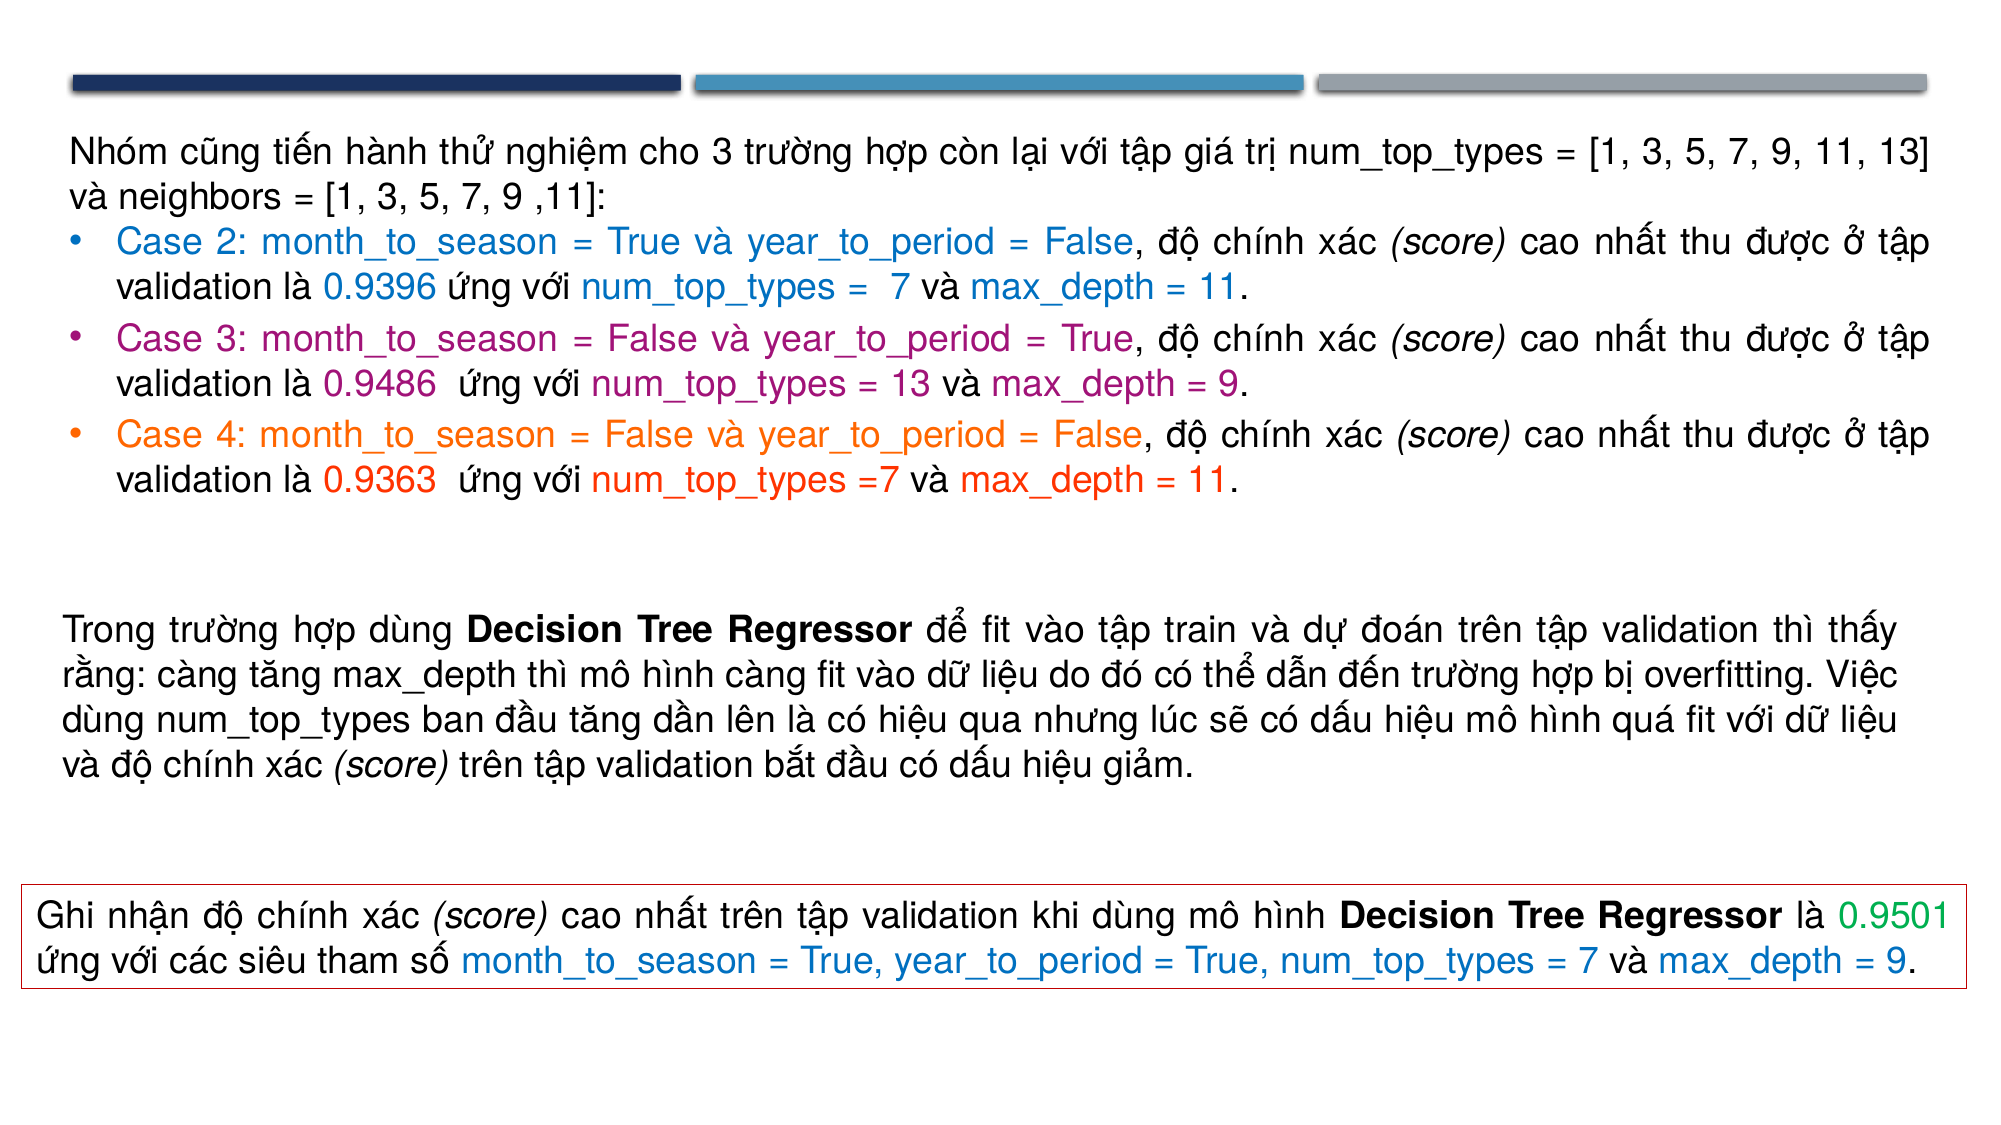

Nhóm cũng tiến hành thử nghiệm cho 3 trường hợp còn lại với tập giá trị num_top_types = [1, 3, 5, 7, 9, 11, 13] và neighbors = [1, 3, 5, 7, 9 ,11]:
Case 2: month_to_season = True và year_to_period = False, độ chính xác (score) cao nhất thu được ở tập validation là 0.9396 ứng với num_top_types =  7 và max_depth = 11.
Case 3: month_to_season = False và year_to_period = True, độ chính xác (score) cao nhất thu được ở tập validation là 0.9486  ứng với num_top_types = 13 và max_depth = 9.
Case 4: month_to_season = False và year_to_period = False, độ chính xác (score) cao nhất thu được ở tập validation là 0.9363  ứng với num_top_types =7 và max_depth = 11.

Trong trường hợp dùng Decision Tree Regressor để fit vào tập train và dự đoán trên tập validation thì thấy rằng: càng tăng max_depth thì mô hình càng fit vào dữ liệu do đó có thể dẫn đến trường hợp bị overfitting. Việc dùng num_top_types ban đầu tăng dần lên là có hiệu qua nhưng lúc sẽ có dấu hiệu mô hình quá fit với dữ liệu và độ chính xác (score) trên tập validation bắt đầu có dấu hiệu giảm.
Ghi nhận độ chính xác (score) cao nhất trên tập validation khi dùng mô hình Decision Tree Regressor là 0.9501 ứng với các siêu tham số month_to_season = True, year_to_period = True, num_top_types = 7 và max_depth = 9.
23